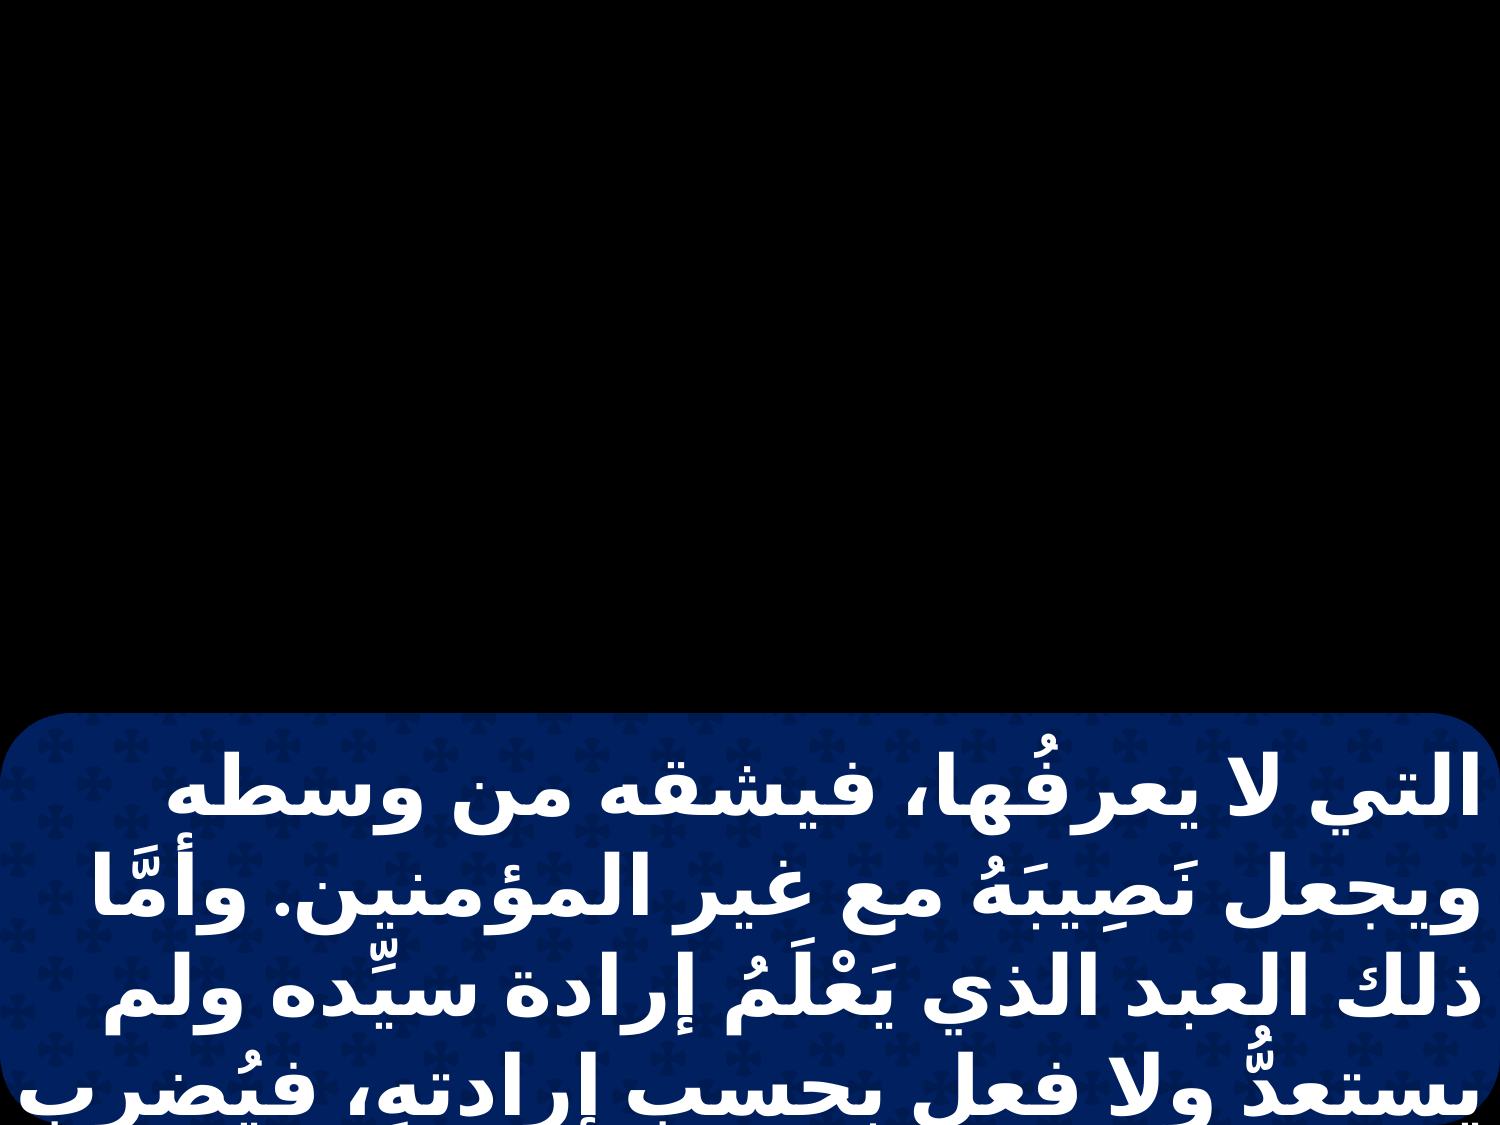

التي لا يعرفُها، فيشقه من وسطه ويجعل نَصِيبَهُ مع غير المؤمنين. وأمَّا ذلك العبد الذي يَعْلَمُ إرادة سيِّده ولم يستعدُّ ولا فعل بحسب إرادتهِ، فيُضرب كثيراً. أمَّا الذي لا يَعْلَمُ، ويفعل ما يستوجب به الضرب، فيُضرب قليلاً.